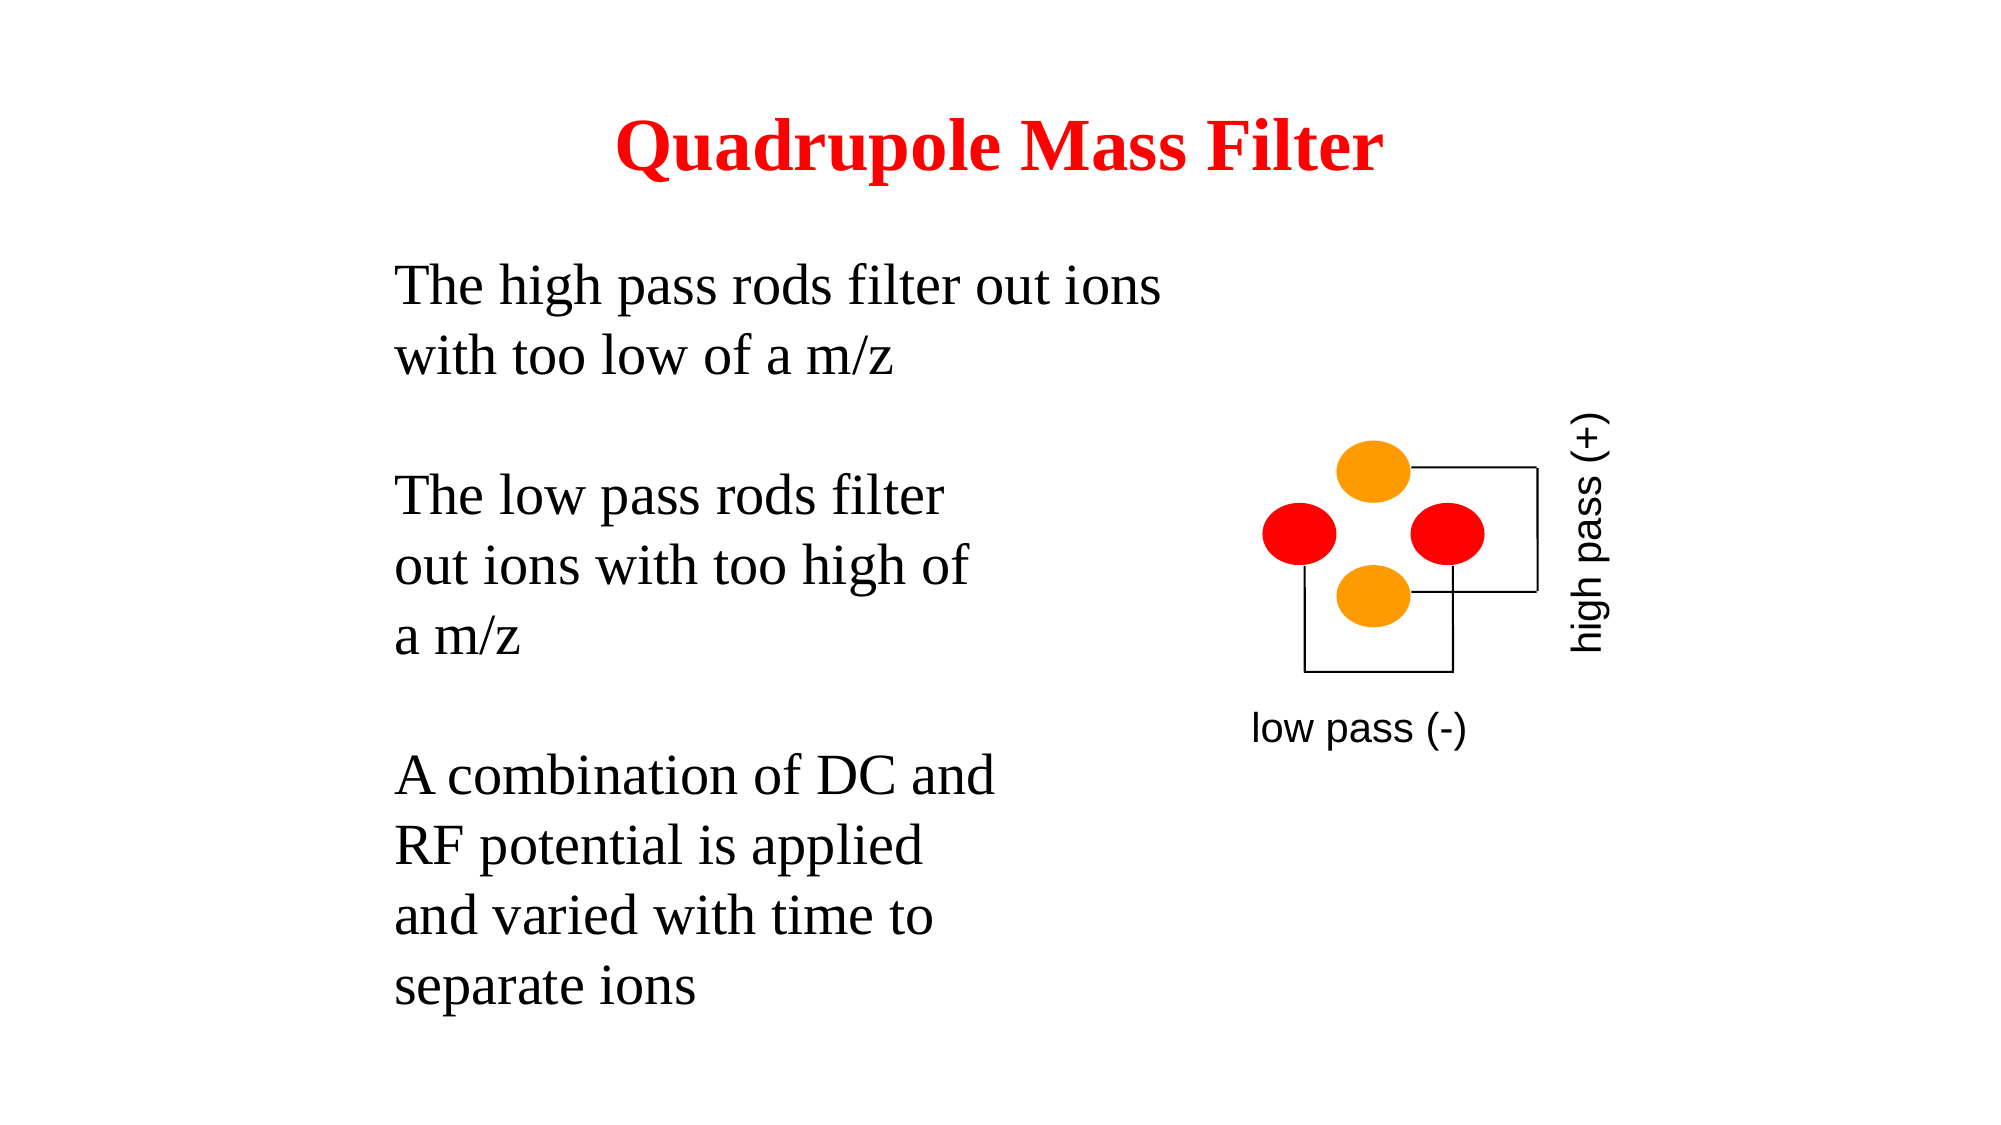

# Quadrupole Mass Filter
The high pass rods filter out ions
with too low of a m/z

The low pass rods filter
out ions with too high of
a m/z

A combination of DC and
RF potential is applied
and varied with time to
separate ions

high pass (+)
low pass (-)